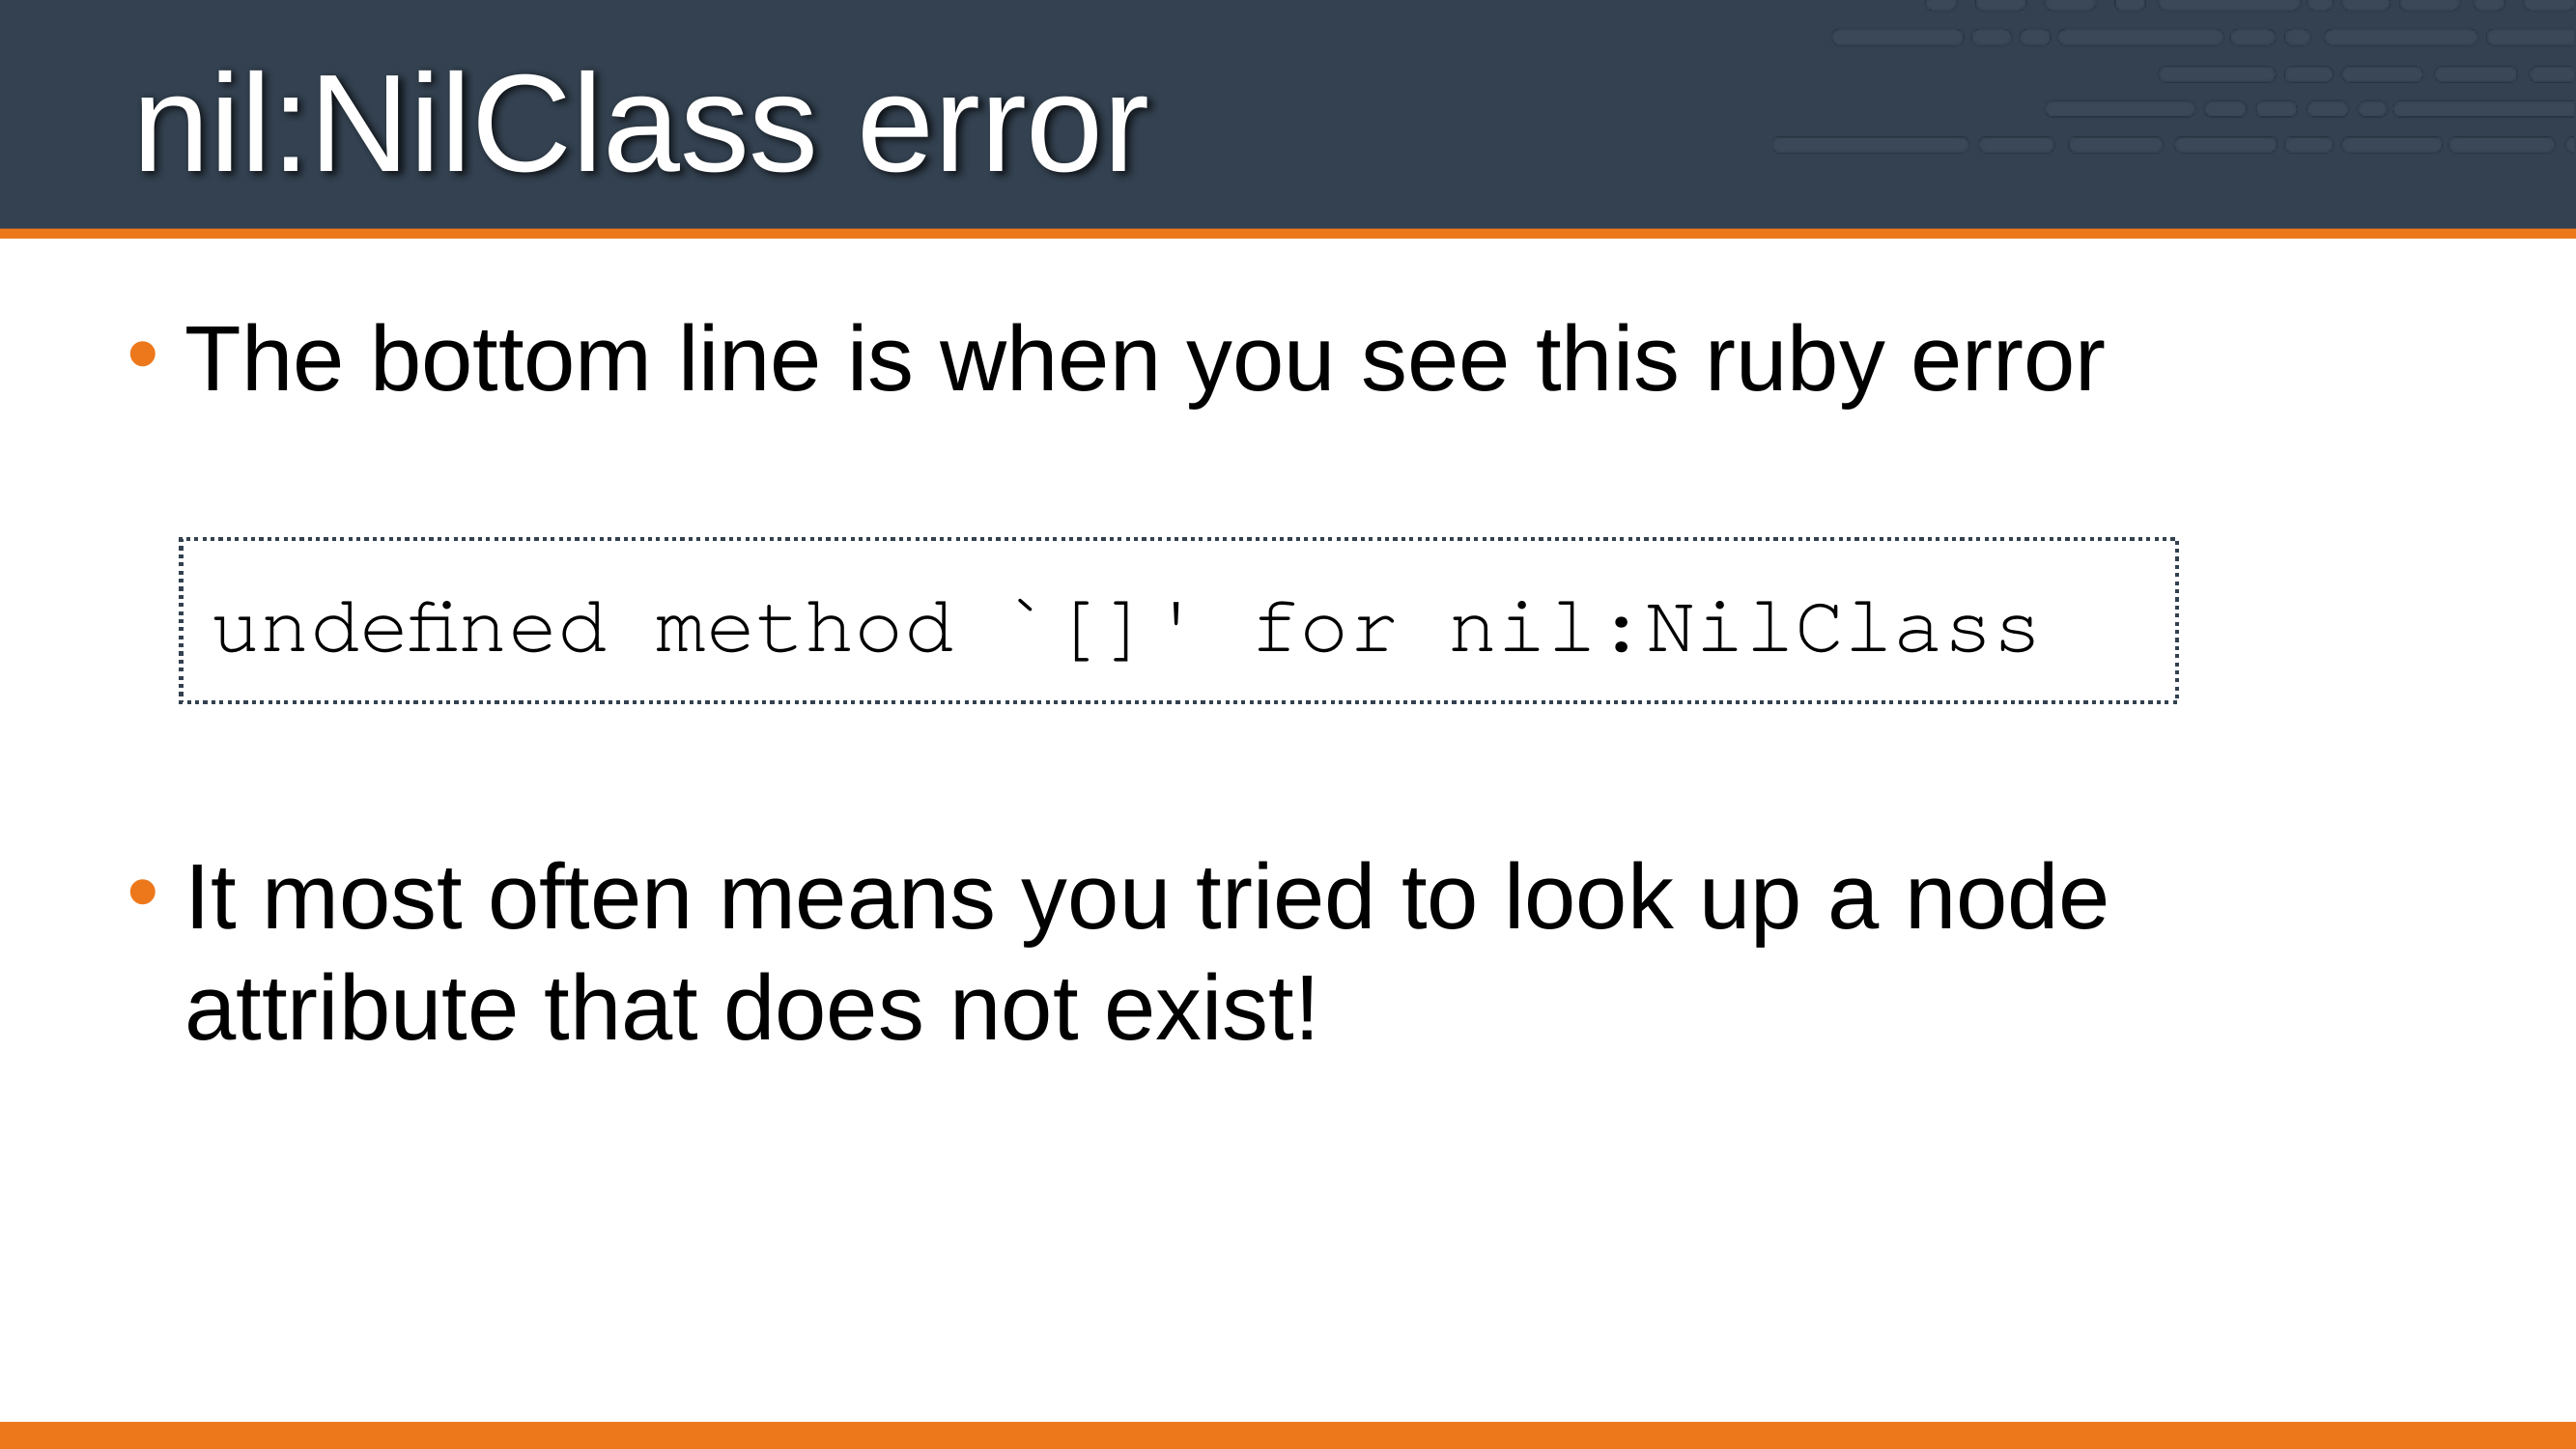

# nil:NilClass error
The bottom line is when you see this ruby error

It most often means you tried to look up a node attribute that does not exist!
undefined method `[]' for nil:NilClass